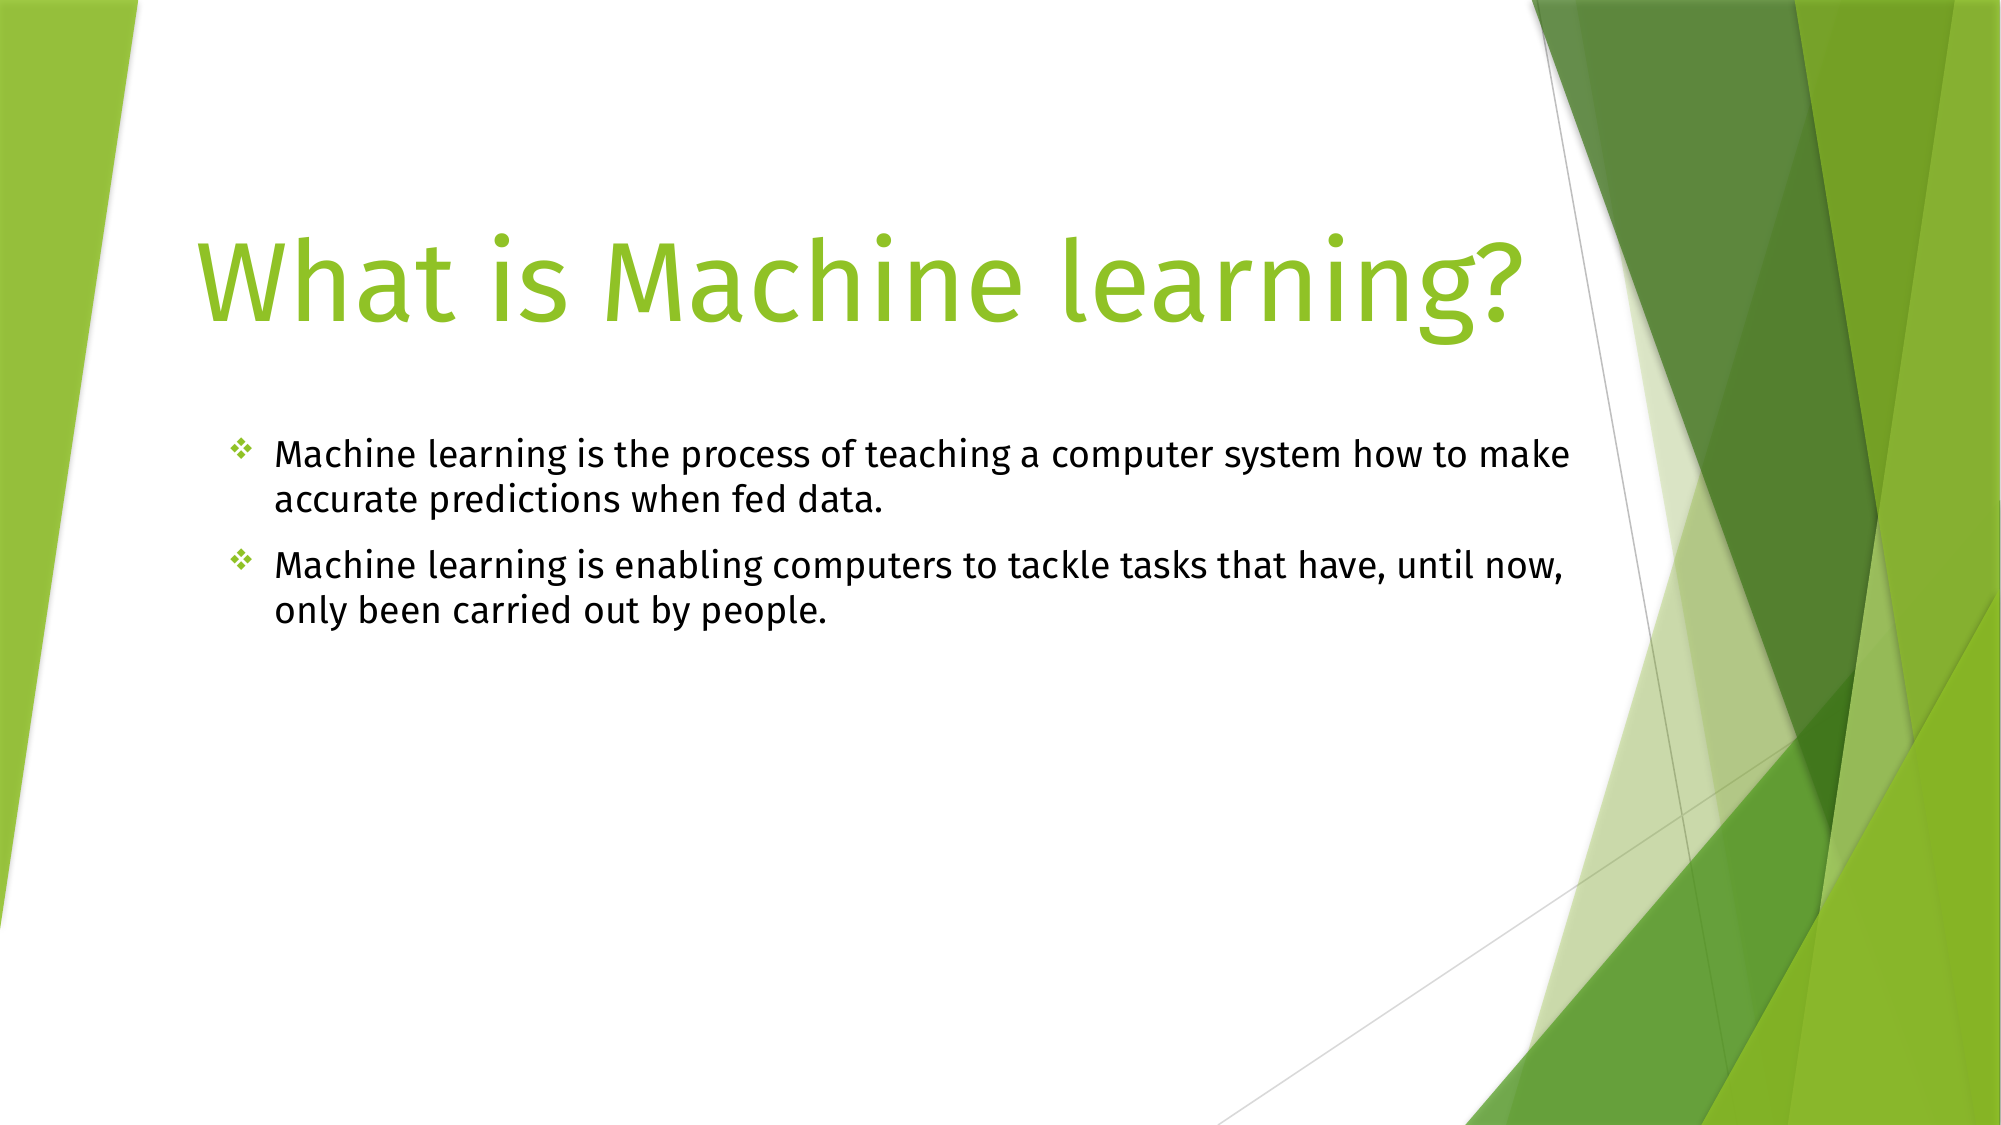

# What is Machine learning?
Machine learning is the process of teaching a computer system how to make accurate predictions when fed data.
Machine learning is enabling computers to tackle tasks that have, until now, only been carried out by people.